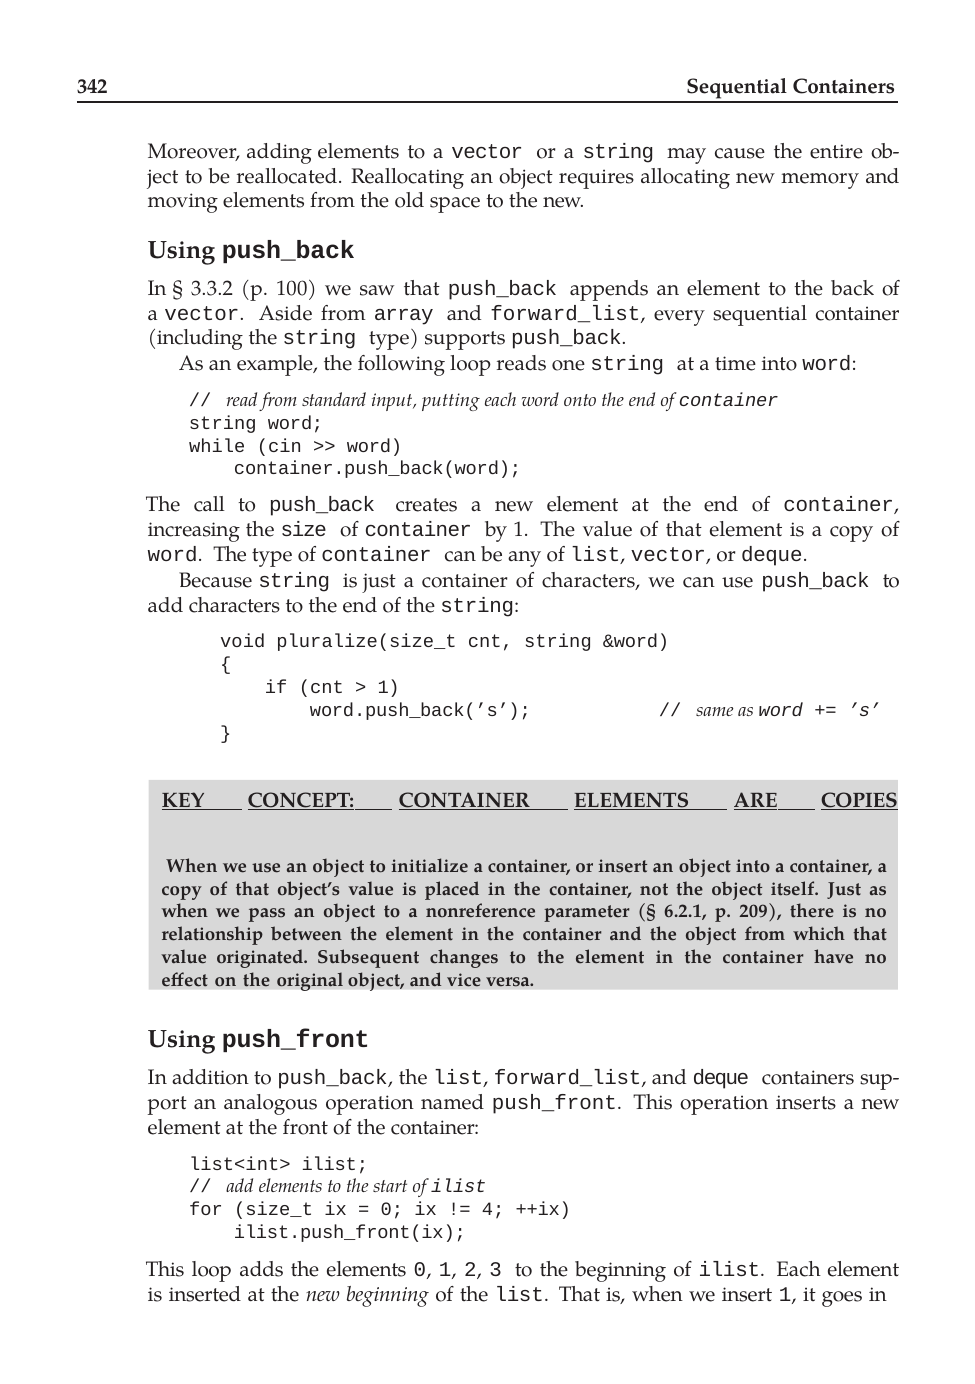

342
Sequential Containers

Moreover, adding elements to a vector or a string may cause the entire ob- ject to be reallocated. Reallocating an object requires allocating new memory and moving elements from the old space to the new.
Using push_back
In § 3.3.2 (p. 100) we saw that push_back appends an element to the back of a vector. Aside from array and forward_list, every sequential container (including the string type) supports push_back.
As an example, the following loop reads one string at a time into word:
// read from standard input, putting each word onto the end of container
string word;
while (cin >> word) container.push_back(word);
The call to push_back creates a new element at the end of container, increasing the size of container by 1. The value of that element is a copy of word. The type of container can be any of list, vector, or deque.
Because string is just a container of characters, we can use push_back to add characters to the end of the string:
void pluralize(size_t cnt, string &word)
{
if (cnt > 1)
word.push_back(’s’);	// same as word += ’s’
}
Key Concept: Container Elements Are Copies
When we use an object to initialize a container, or insert an object into a container, a copy of that object’s value is placed in the container, not the object itself. Just as when we pass an object to a nonreference parameter (§ 6.2.1, p. 209), there is no relationship between the element in the container and the object from which that value originated. Subsequent changes to the element in the container have no effect on the original object, and vice versa.
Using push_front
In addition to push_back, the list, forward_list, and deque containers sup- port an analogous operation named push_front. This operation inserts a new element at the front of the container:
list<int> ilist;
// add elements to the start of ilist
for (size_t ix = 0; ix != 4; ++ix) ilist.push_front(ix);
This loop adds the elements 0, 1, 2, 3 to the beginning of ilist. Each element is inserted at the new beginning of the list. That is, when we insert 1, it goes in